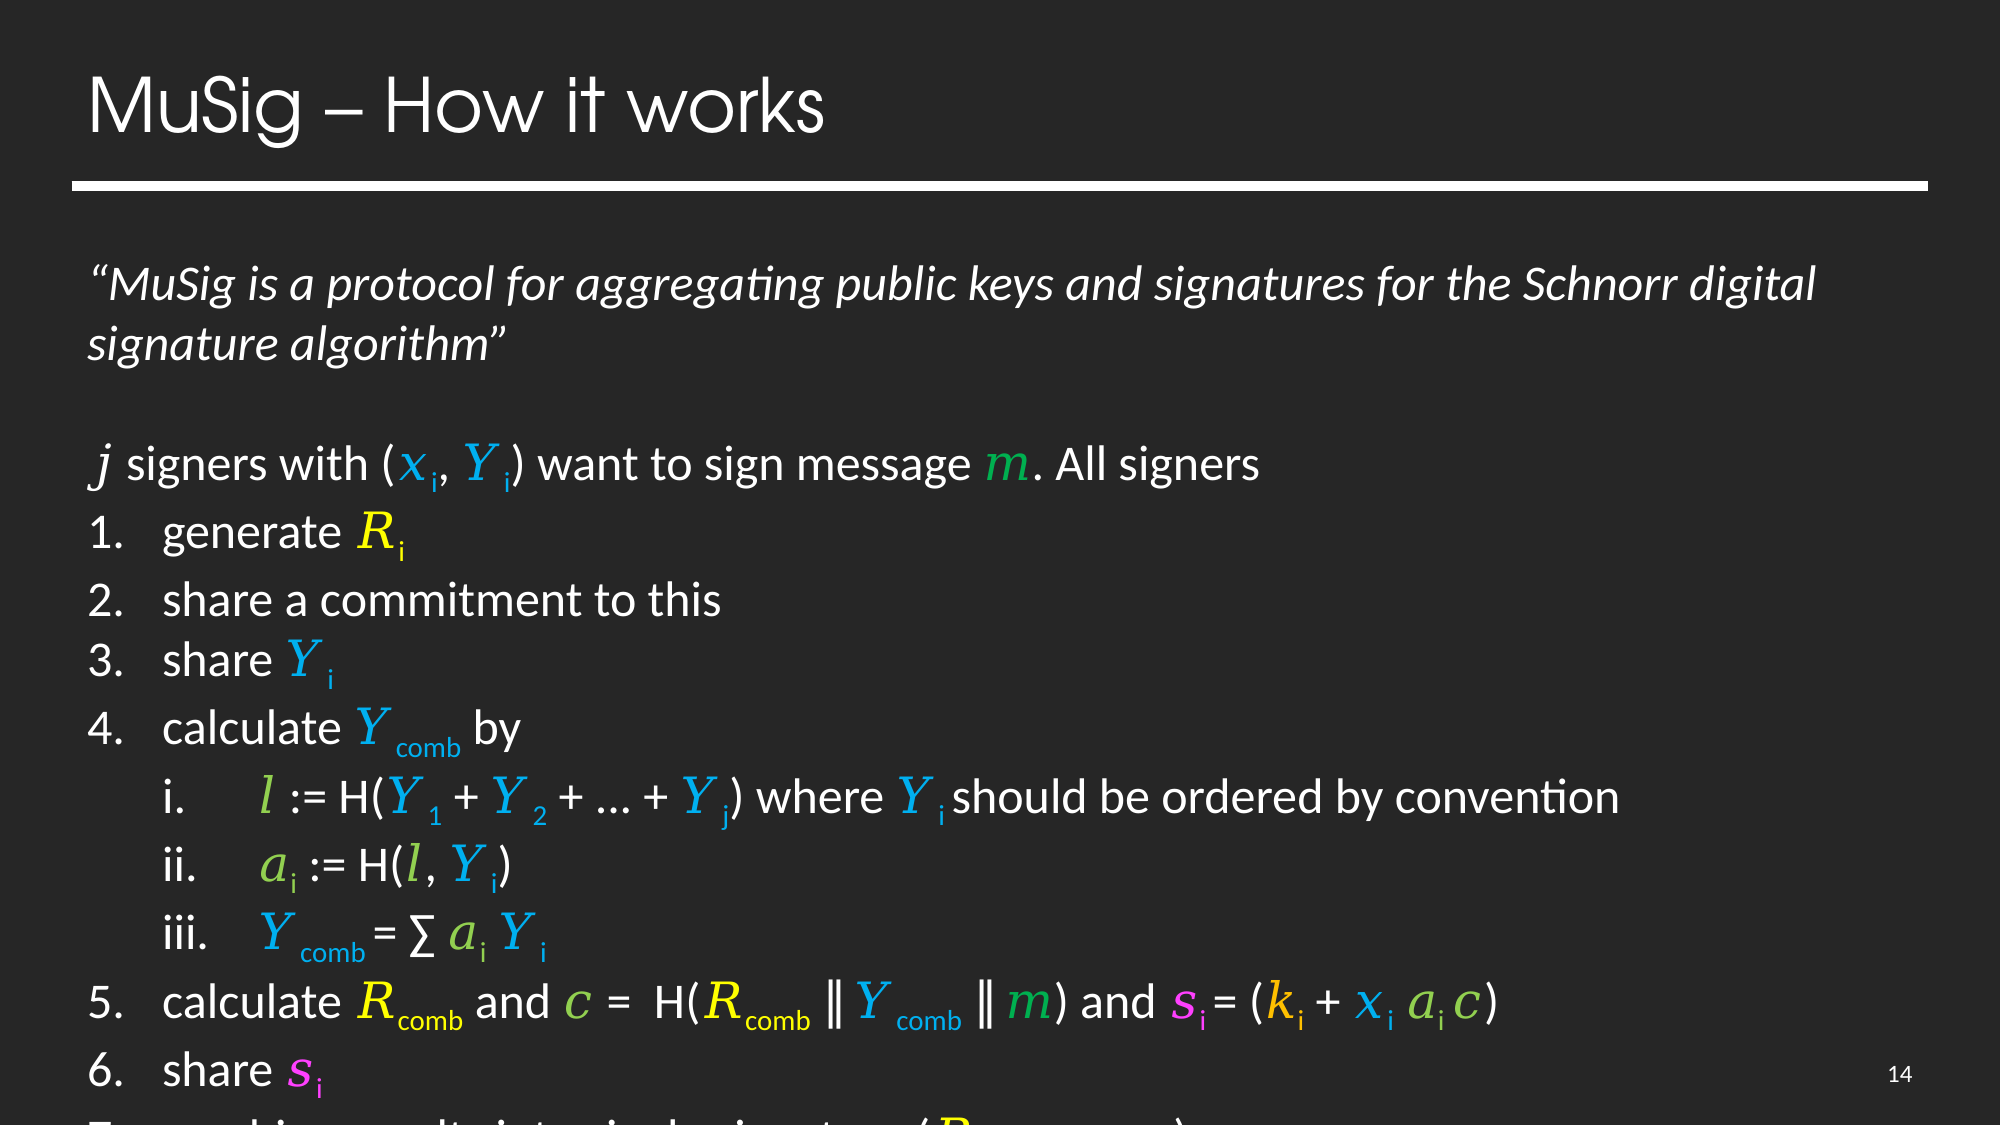

# MuSig – How it works
“MuSig is a protocol for aggregating public keys and signatures for the Schnorr digital signature algorithm”

𝑗 signers with (𝑥i, 𝑌i) want to sign message 𝑚. All signers
generate 𝑅i
share a commitment to this
share 𝑌i
calculate 𝑌comb by
 𝑙 := H(𝑌1 + 𝑌2 + ... + 𝑌j) where 𝑌i should be ordered by convention
 𝑎i := H(𝑙, 𝑌i)
 𝑌comb = ∑ 𝑎i 𝑌i
calculate 𝑅comb and 𝑐 =  H(𝑅comb ∥ 𝑌comb ∥ 𝑚) and 𝑠i = (𝑘i + 𝑥i 𝑎i 𝑐)
share 𝑠i
combine results into single signature (𝑅comb , 𝑠comb)
14